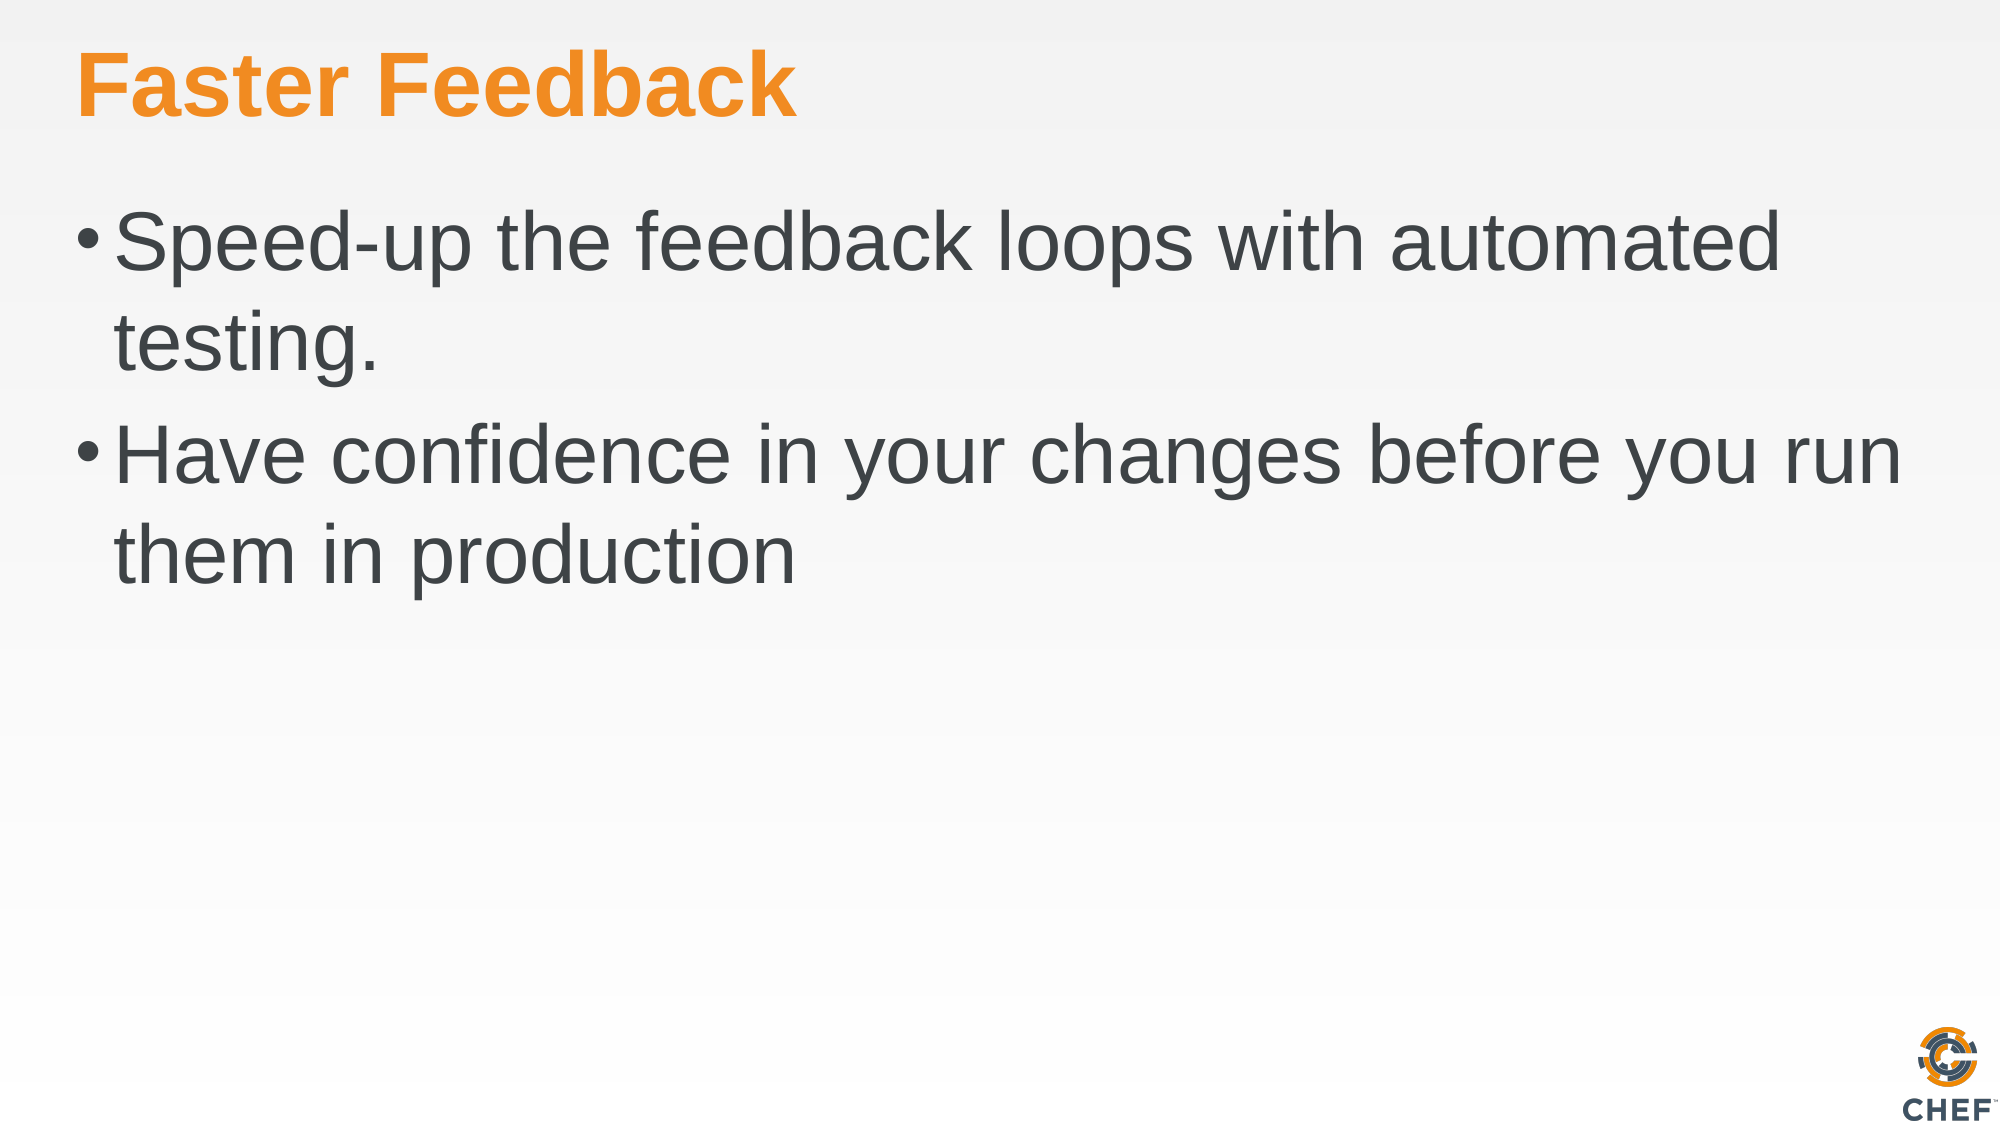

# Faster Feedback
Speed-up the feedback loops with automated testing.
Have confidence in your changes before you run them in production